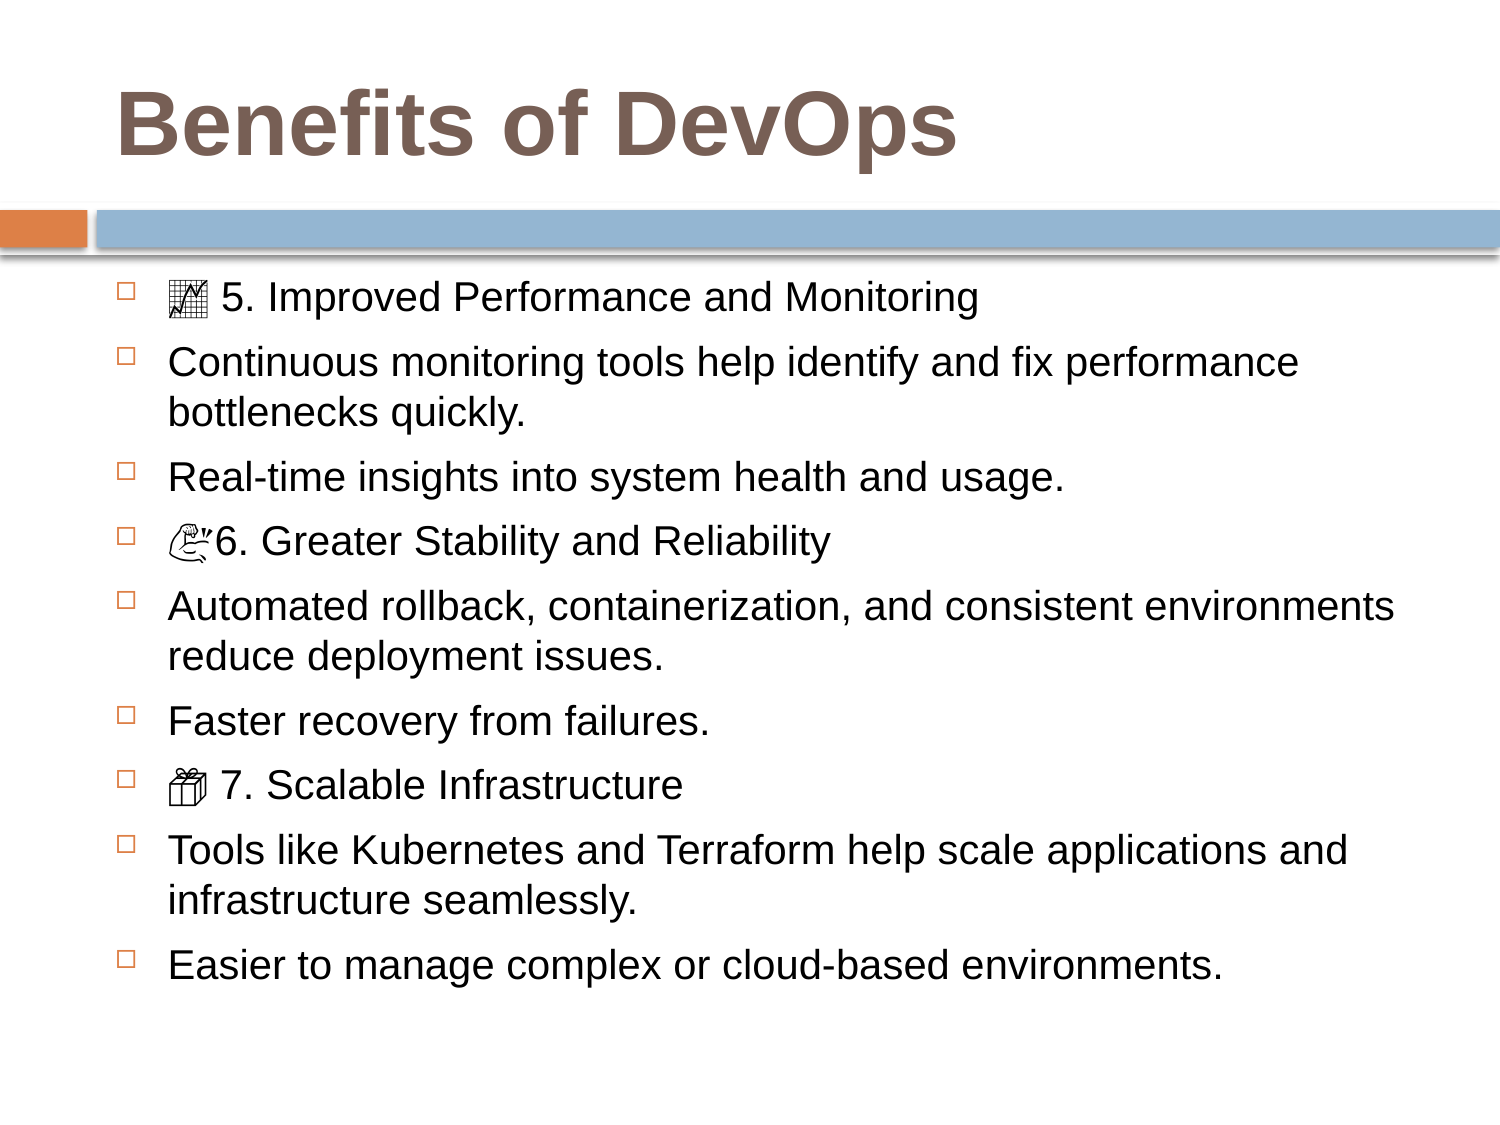

# Benefits of DevOps
📈 5. Improved Performance and Monitoring
Continuous monitoring tools help identify and fix performance bottlenecks quickly.
Real-time insights into system health and usage.
💪6. Greater Stability and Reliability
Automated rollback, containerization, and consistent environments reduce deployment issues.
Faster recovery from failures.
📦 7. Scalable Infrastructure
Tools like Kubernetes and Terraform help scale applications and infrastructure seamlessly.
Easier to manage complex or cloud-based environments.